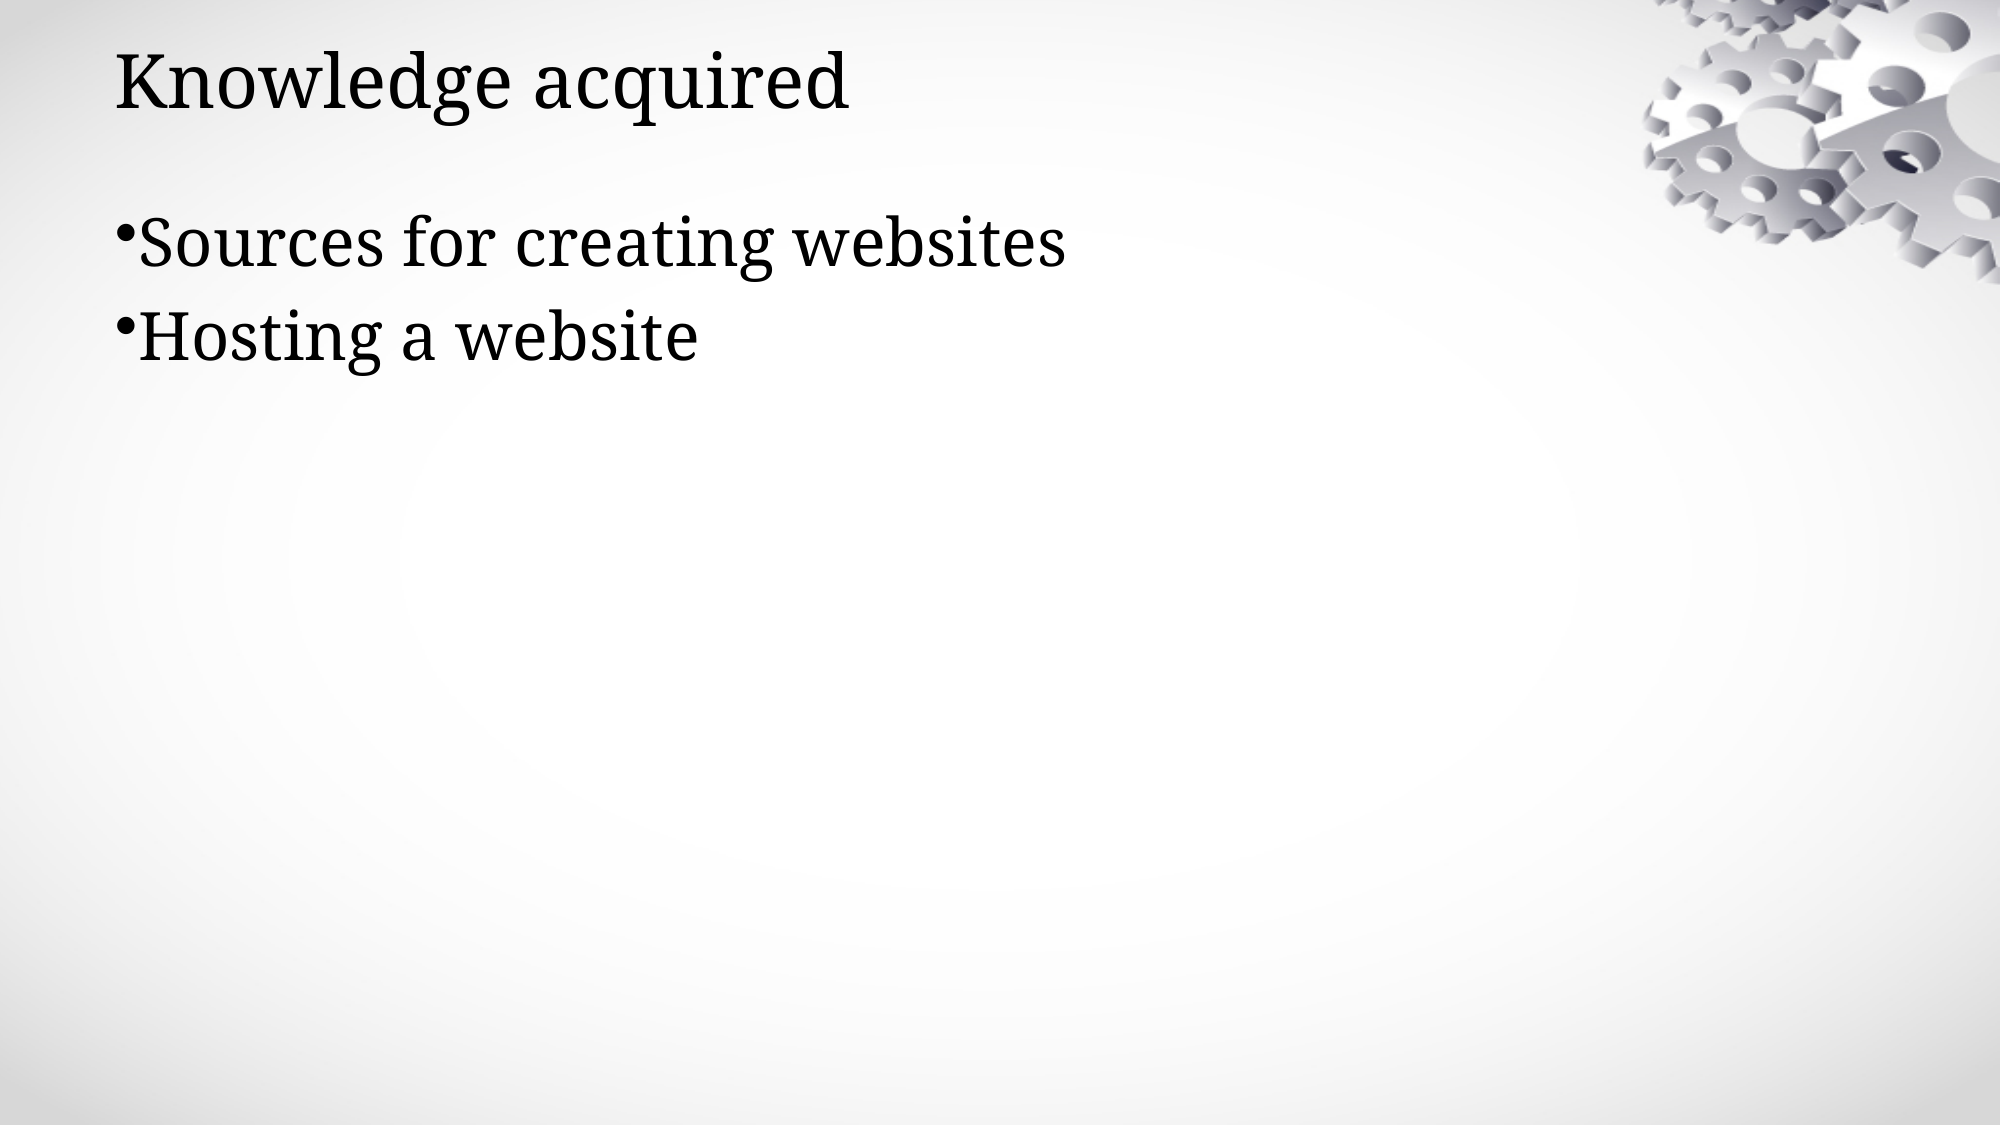

# Knowledge acquired
Sources for creating websites
Hosting a website